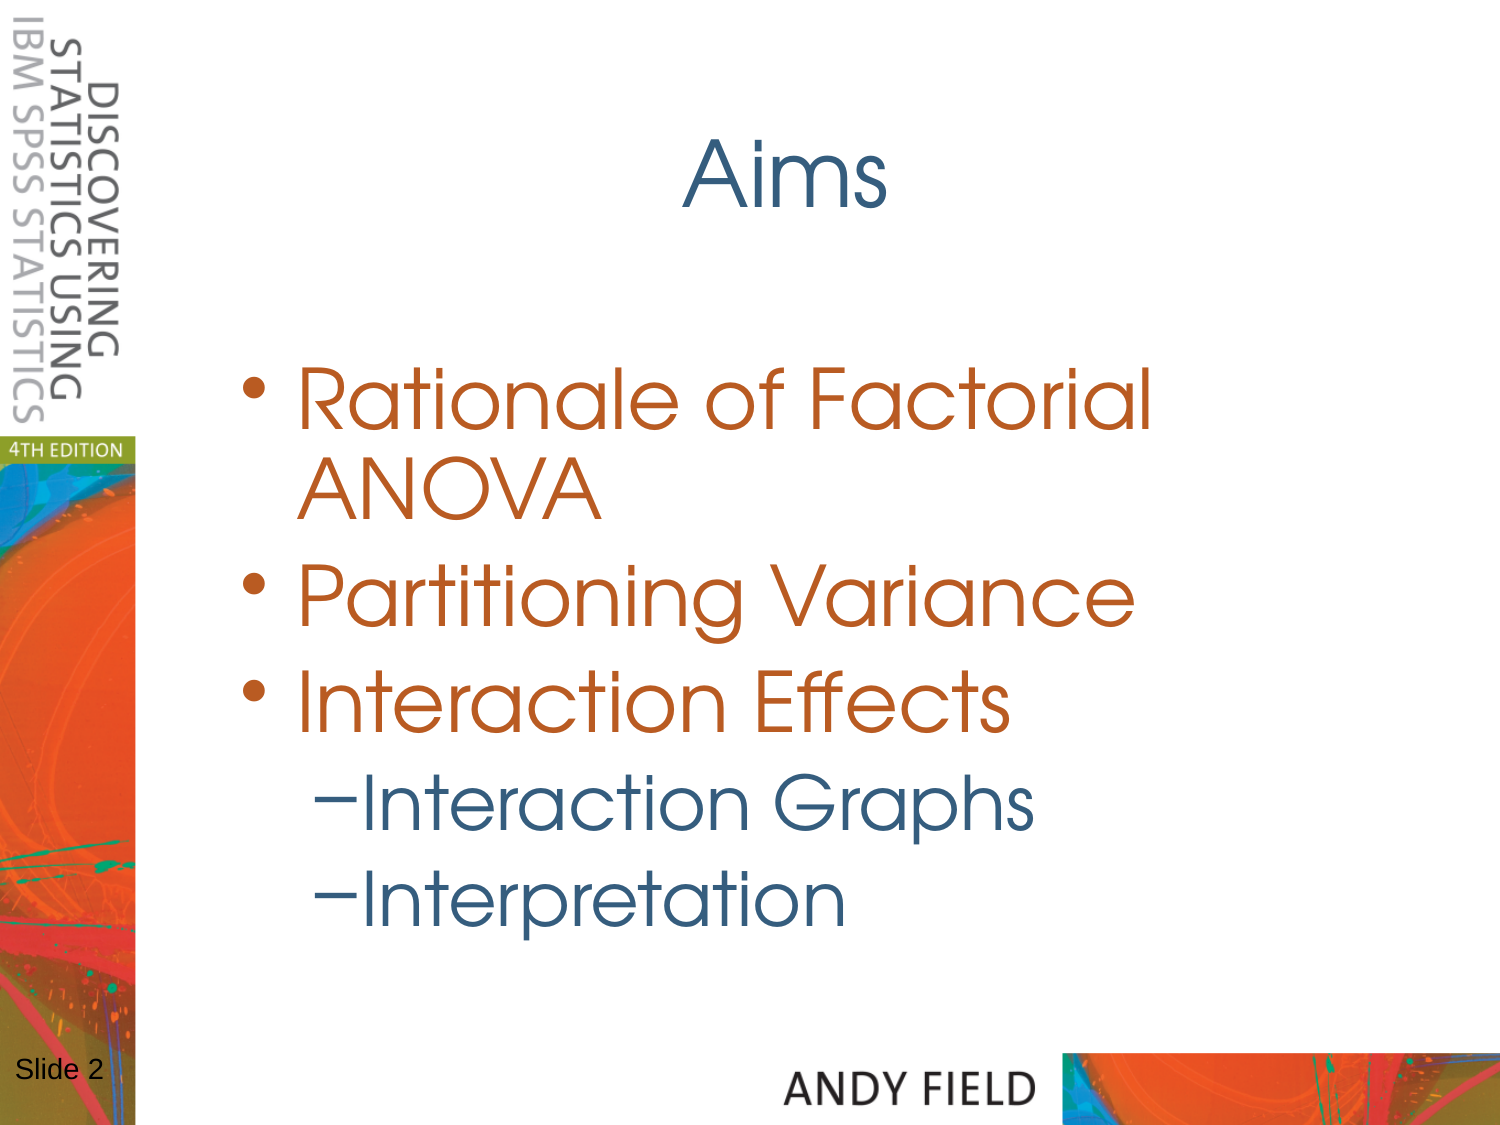

# Aims
Rationale of Factorial ANOVA
Partitioning Variance
Interaction Effects
Interaction Graphs
Interpretation
Slide 2